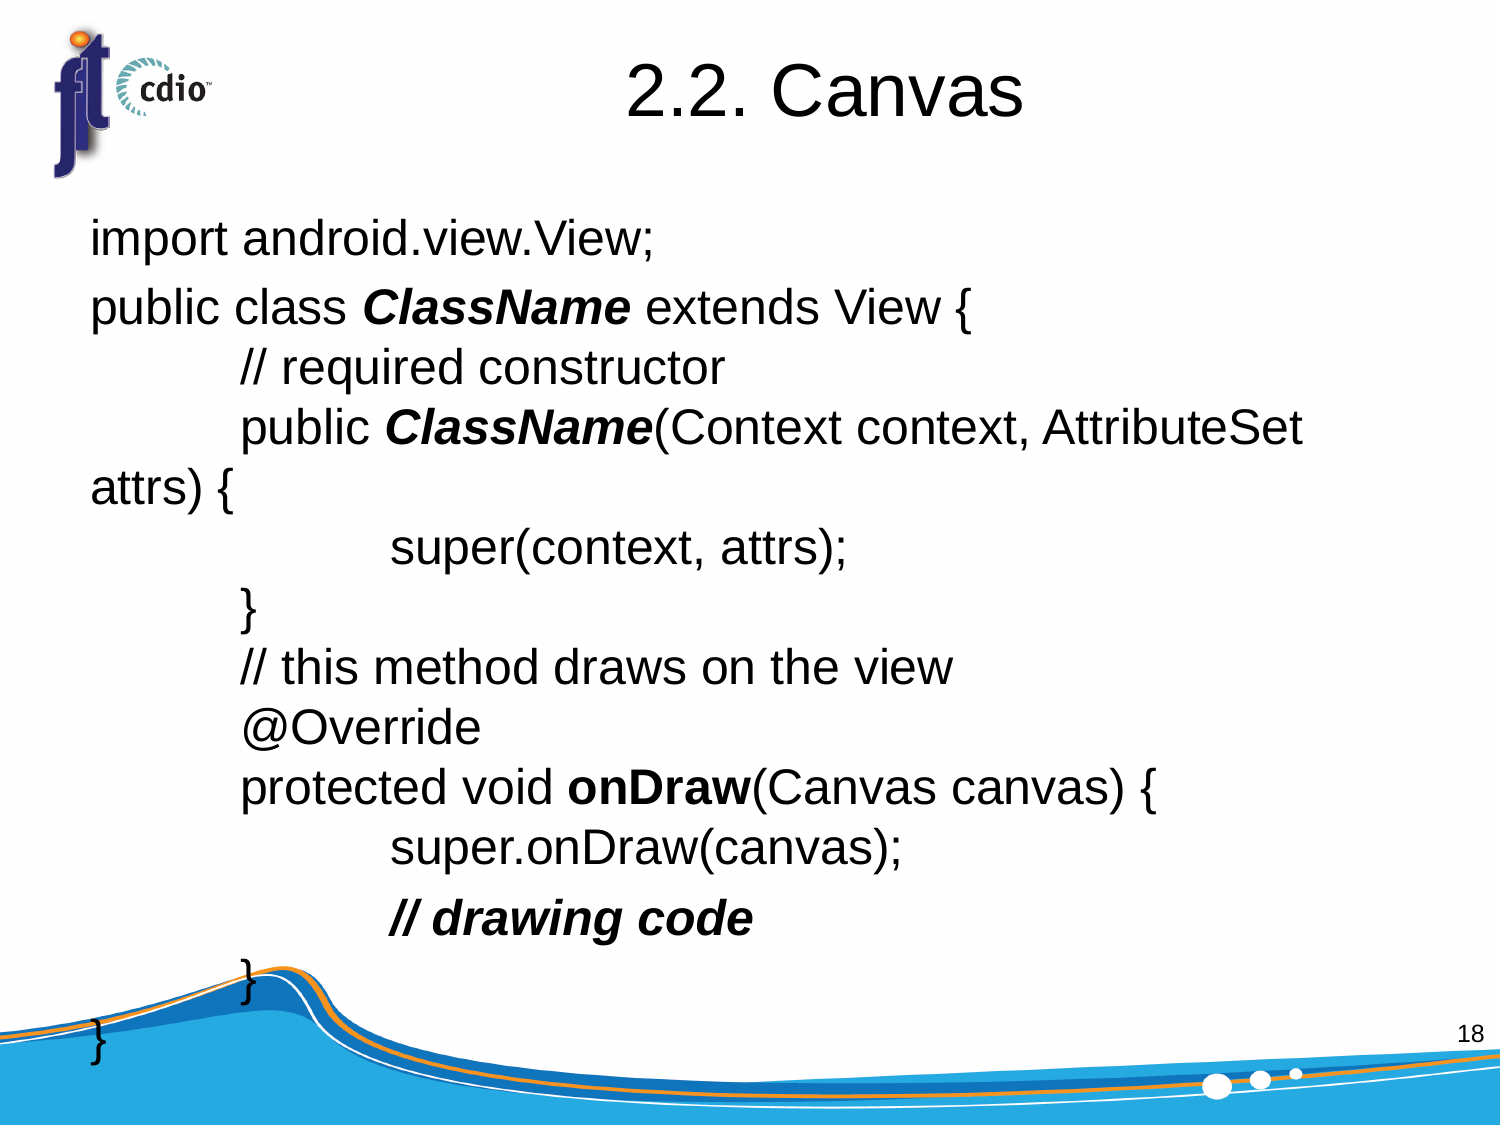

# 2.2. Canvas
import android.view.View;
public class ClassName extends View {
	// required constructor
	public ClassName(Context context, AttributeSet attrs) {
		super(context, attrs);
	}
	// this method draws on the view
	@Override
	protected void onDraw(Canvas canvas) {
		super.onDraw(canvas);
		// drawing code
	}
}
18